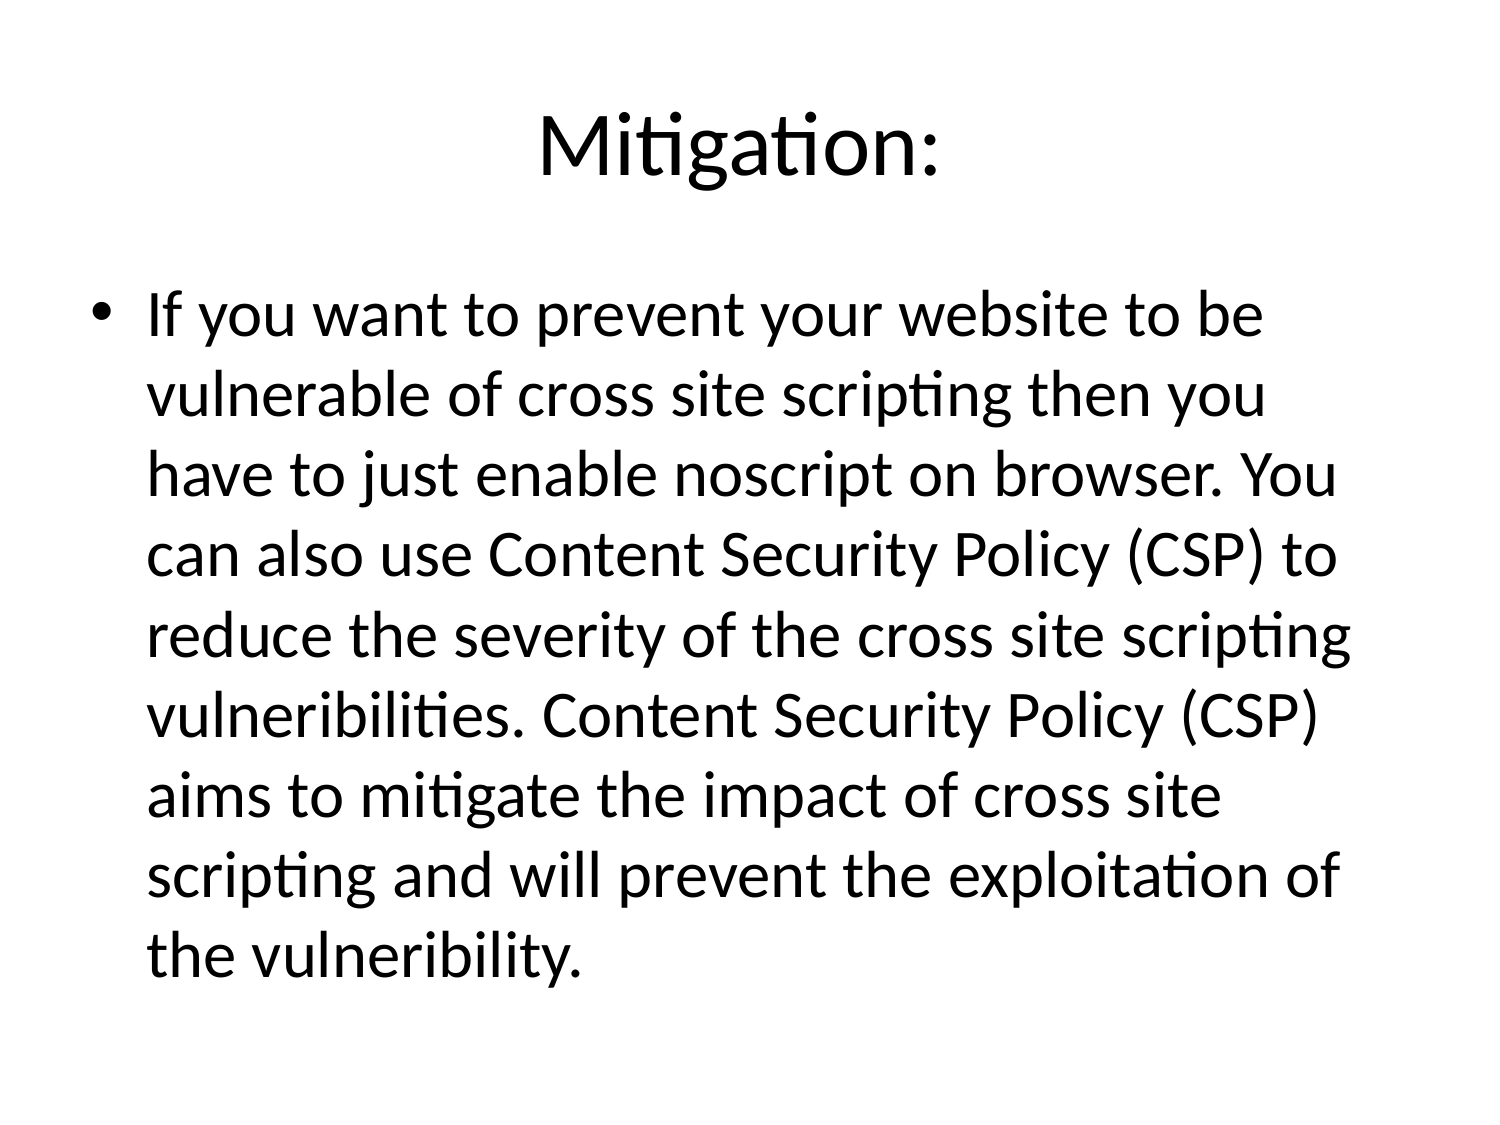

# Mitigation:
If you want to prevent your website to be vulnerable of cross site scripting then you have to just enable noscript on browser. You can also use Content Security Policy (CSP) to reduce the severity of the cross site scripting vulneribilities. Content Security Policy (CSP) aims to mitigate the impact of cross site scripting and will prevent the exploitation of the vulneribility.